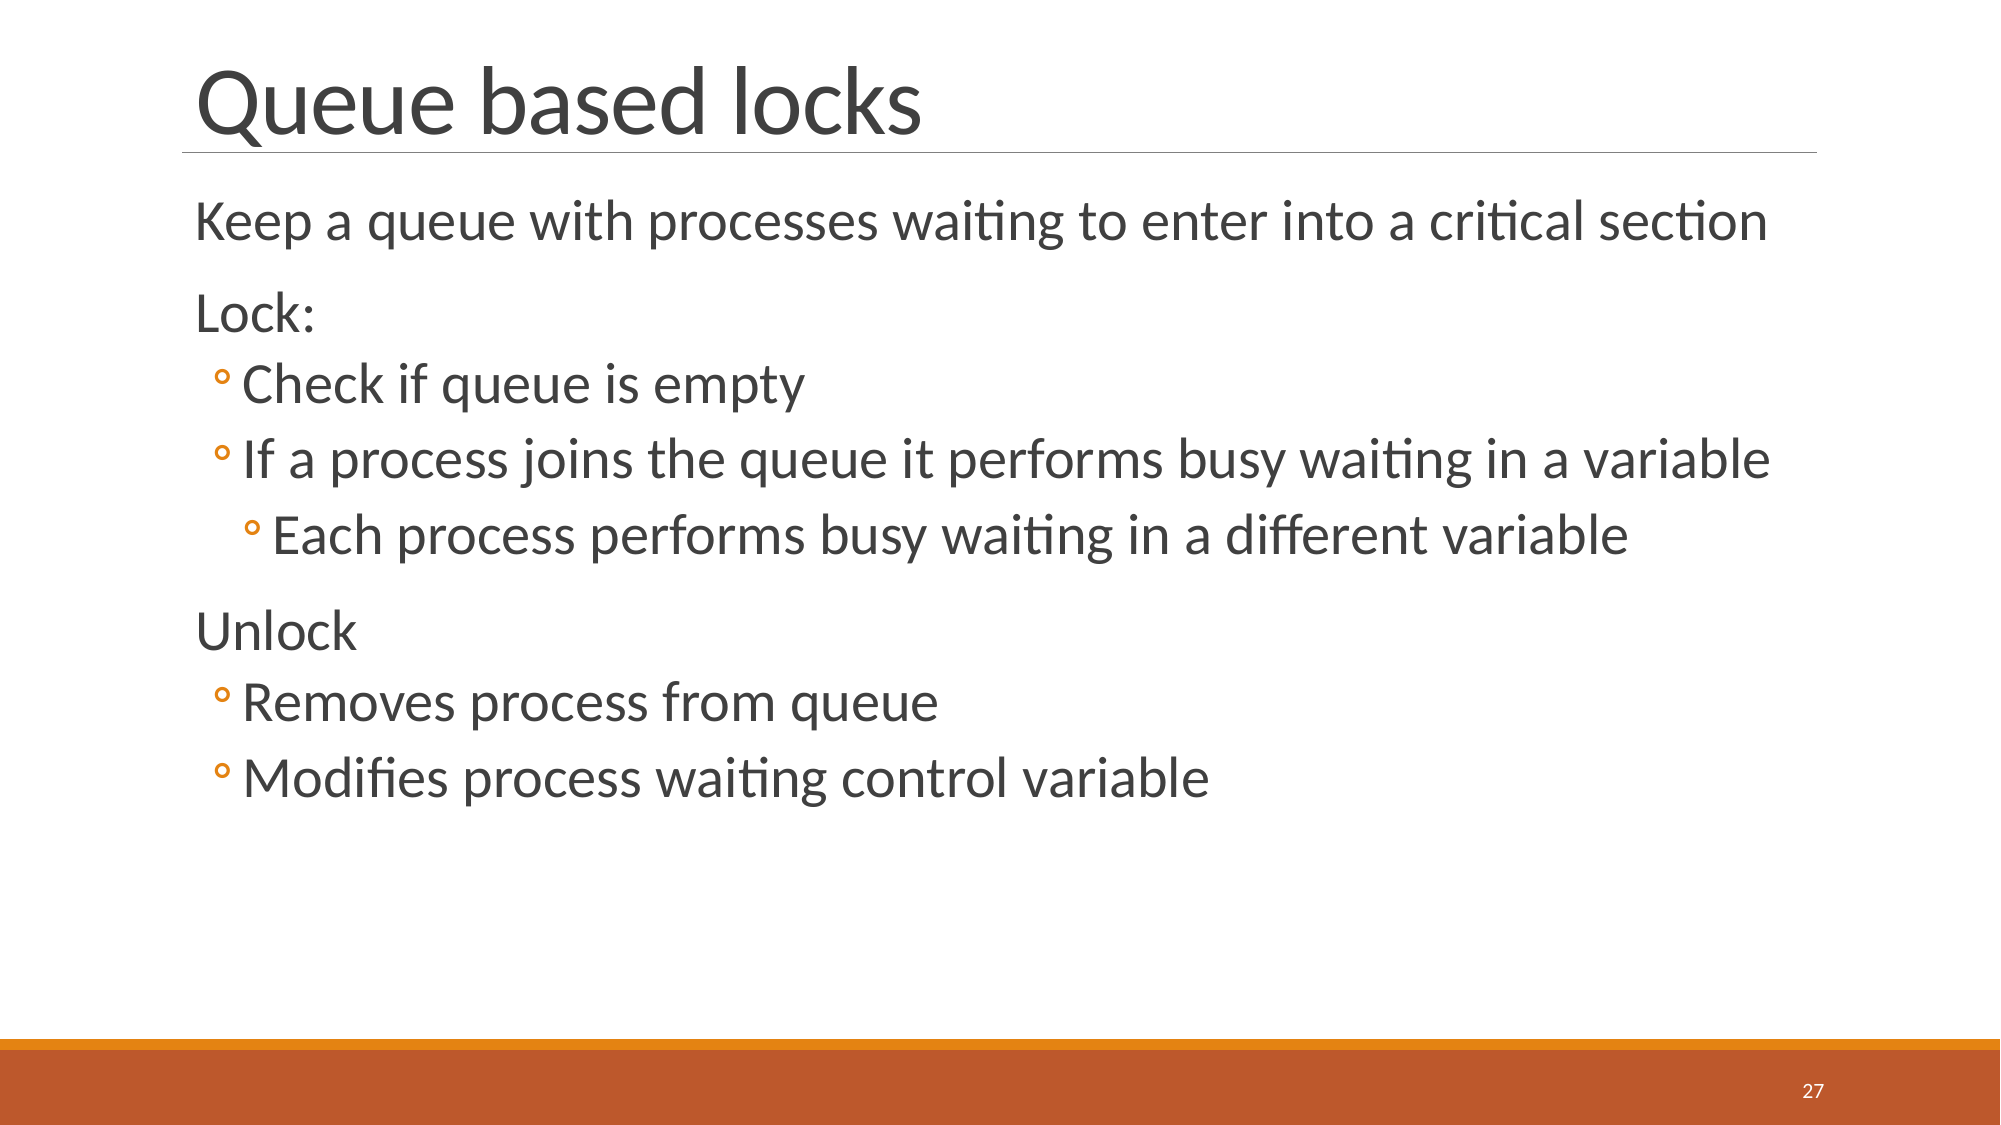

# Queue based locks
Keep a queue with processes waiting to enter into a critical section
Lock:
Check if queue is empty
If a process joins the queue it performs busy waiting in a variable
Each process performs busy waiting in a different variable
Unlock
Removes process from queue
Modifies process waiting control variable
27